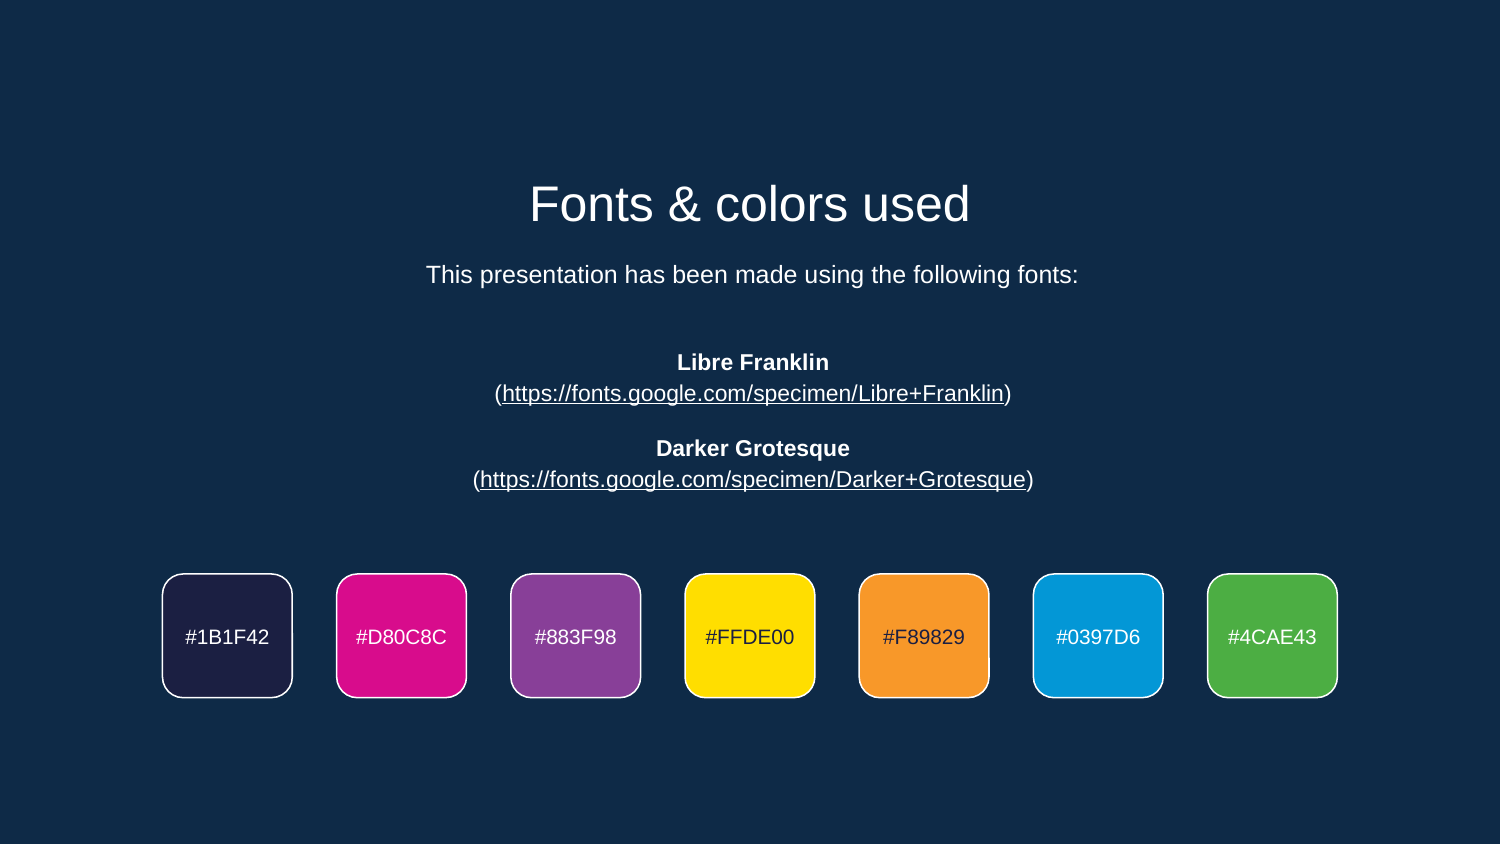

Fonts & colors used
This presentation has been made using the following fonts:

Libre Franklin
(https://fonts.google.com/specimen/Libre+Franklin)

Darker Grotesque
(https://fonts.google.com/specimen/Darker+Grotesque)

#1B1F42
#D80C8C
#883F98
#FFDE00
#F89829
#0397D6
#4CAE43